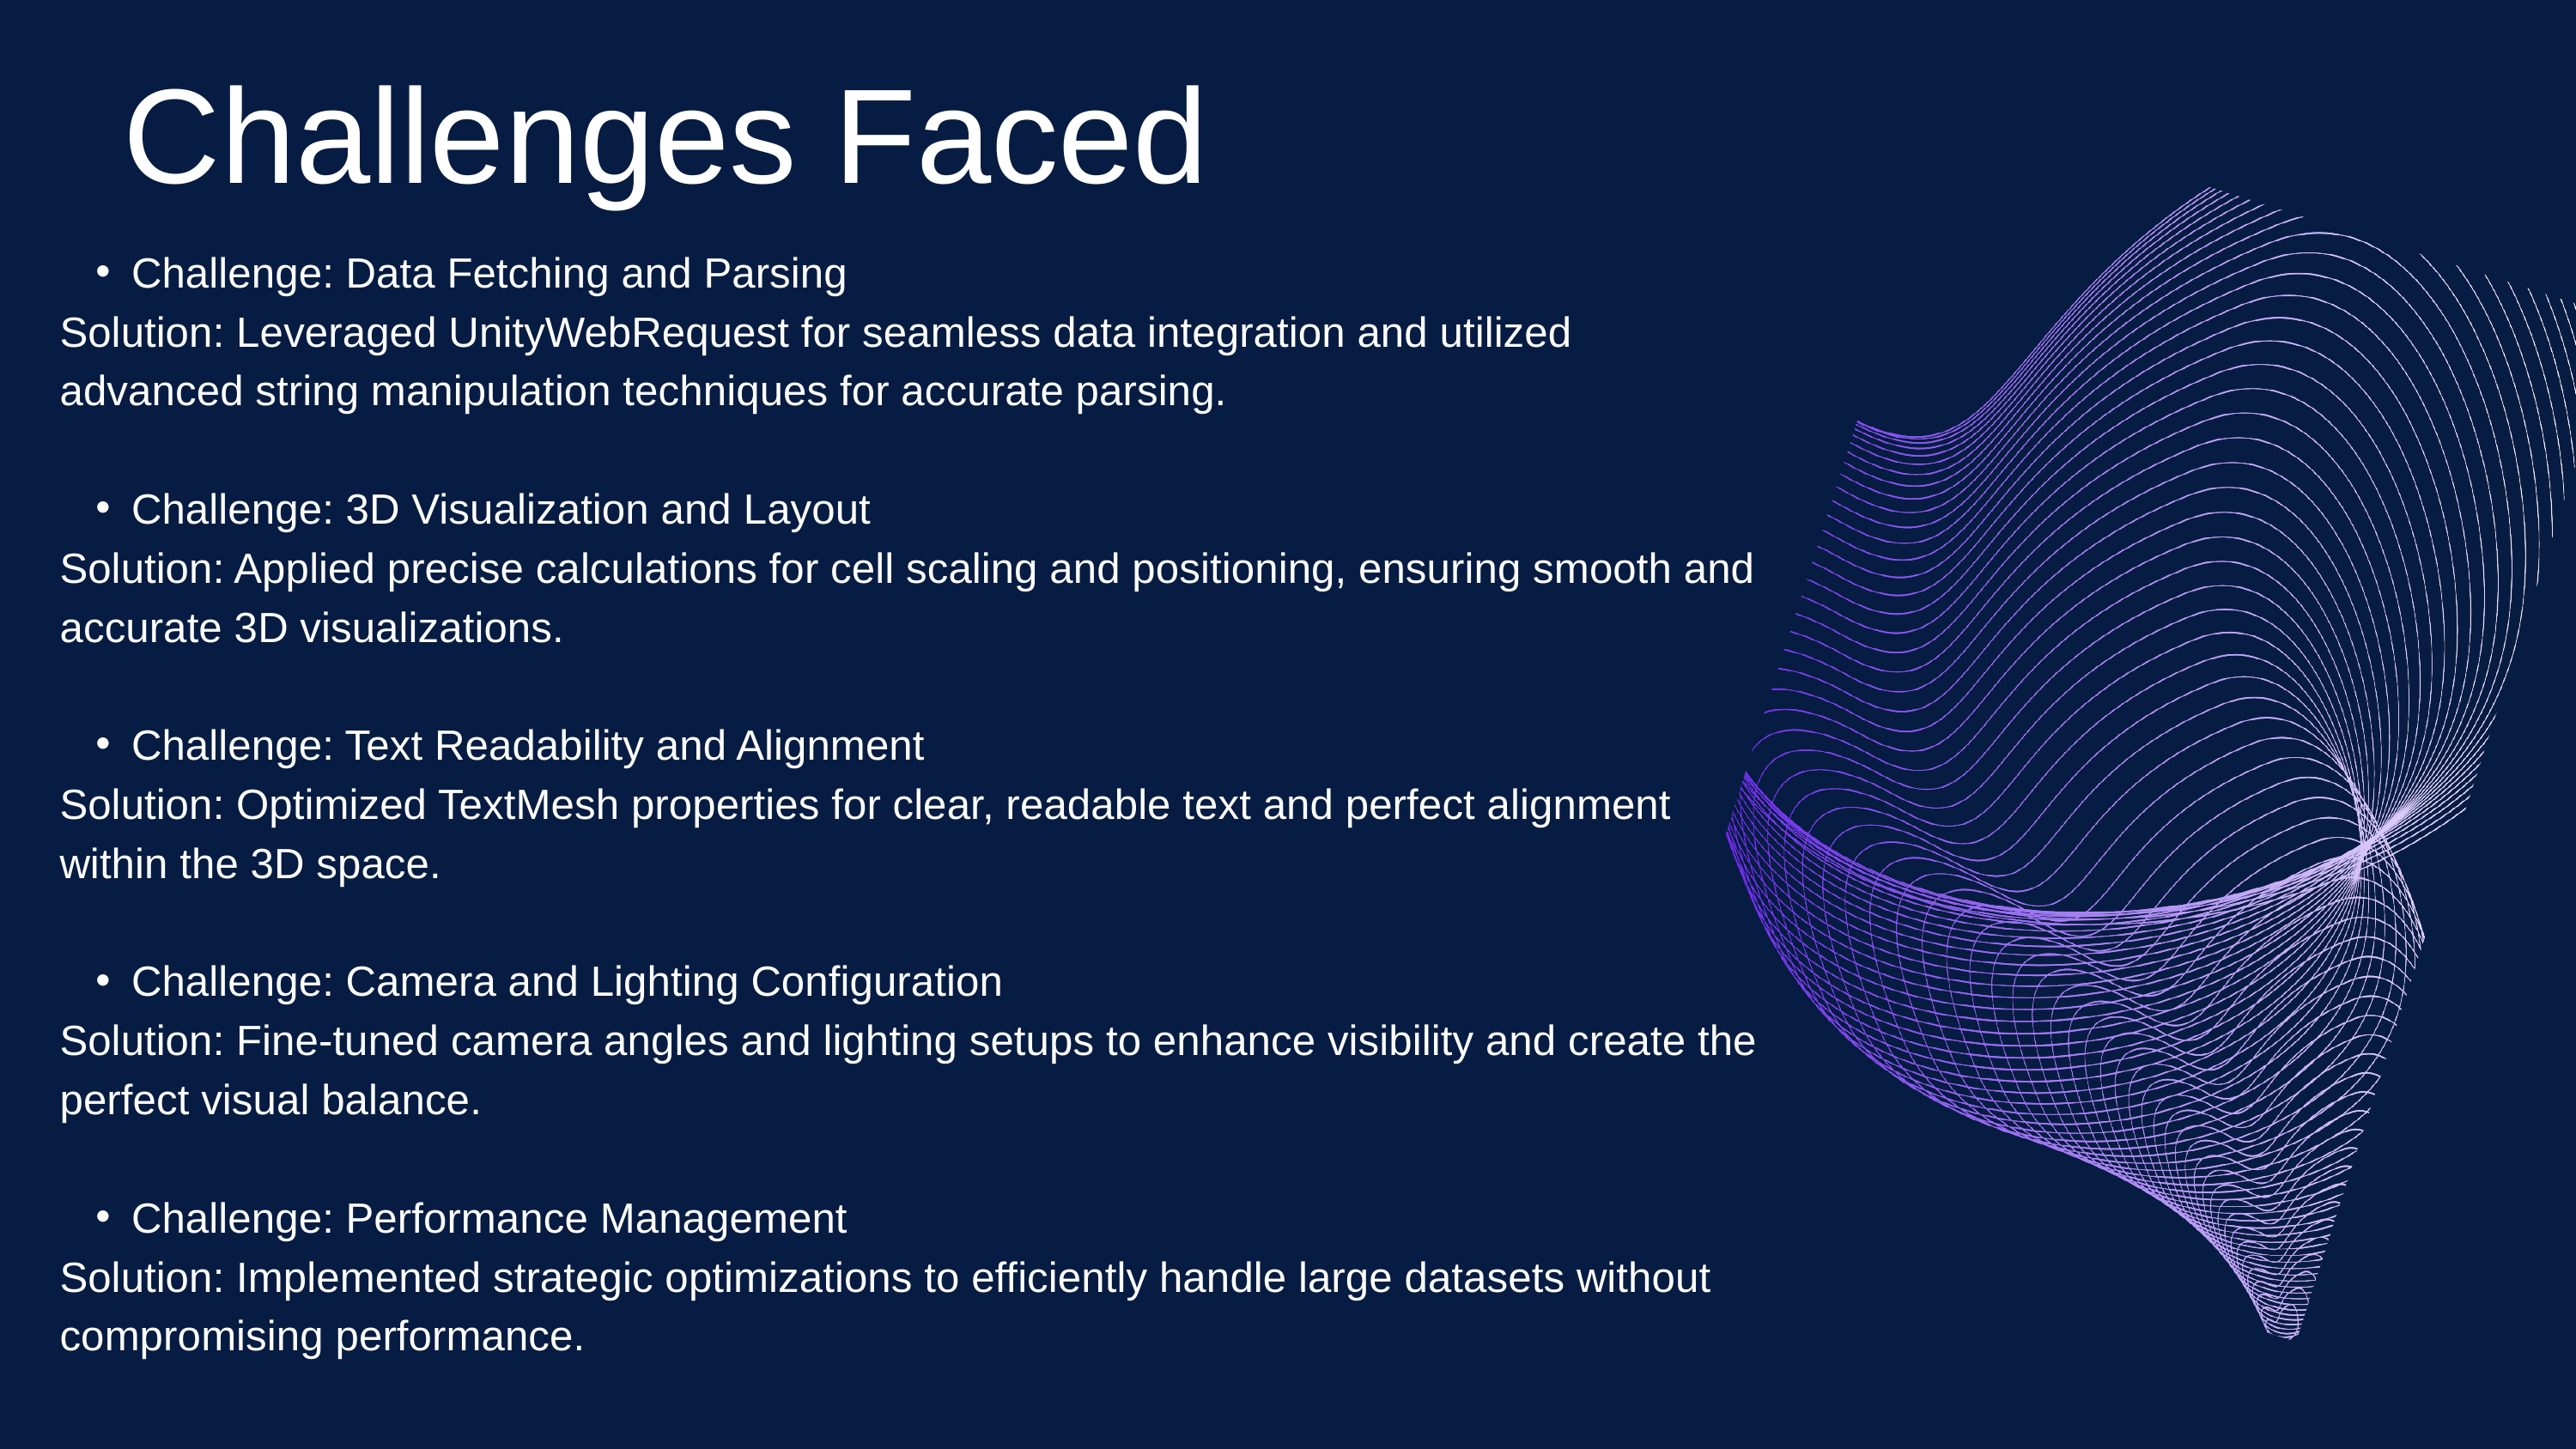

Challenges Faced
Challenge: Data Fetching and Parsing
Solution: Leveraged UnityWebRequest for seamless data integration and utilized advanced string manipulation techniques for accurate parsing.

Challenge: 3D Visualization and Layout
Solution: Applied precise calculations for cell scaling and positioning, ensuring smooth and accurate 3D visualizations.

Challenge: Text Readability and Alignment
Solution: Optimized TextMesh properties for clear, readable text and perfect alignment within the 3D space.

Challenge: Camera and Lighting Configuration
Solution: Fine-tuned camera angles and lighting setups to enhance visibility and create the perfect visual balance.

Challenge: Performance Management
Solution: Implemented strategic optimizations to efficiently handle large datasets without compromising performance.